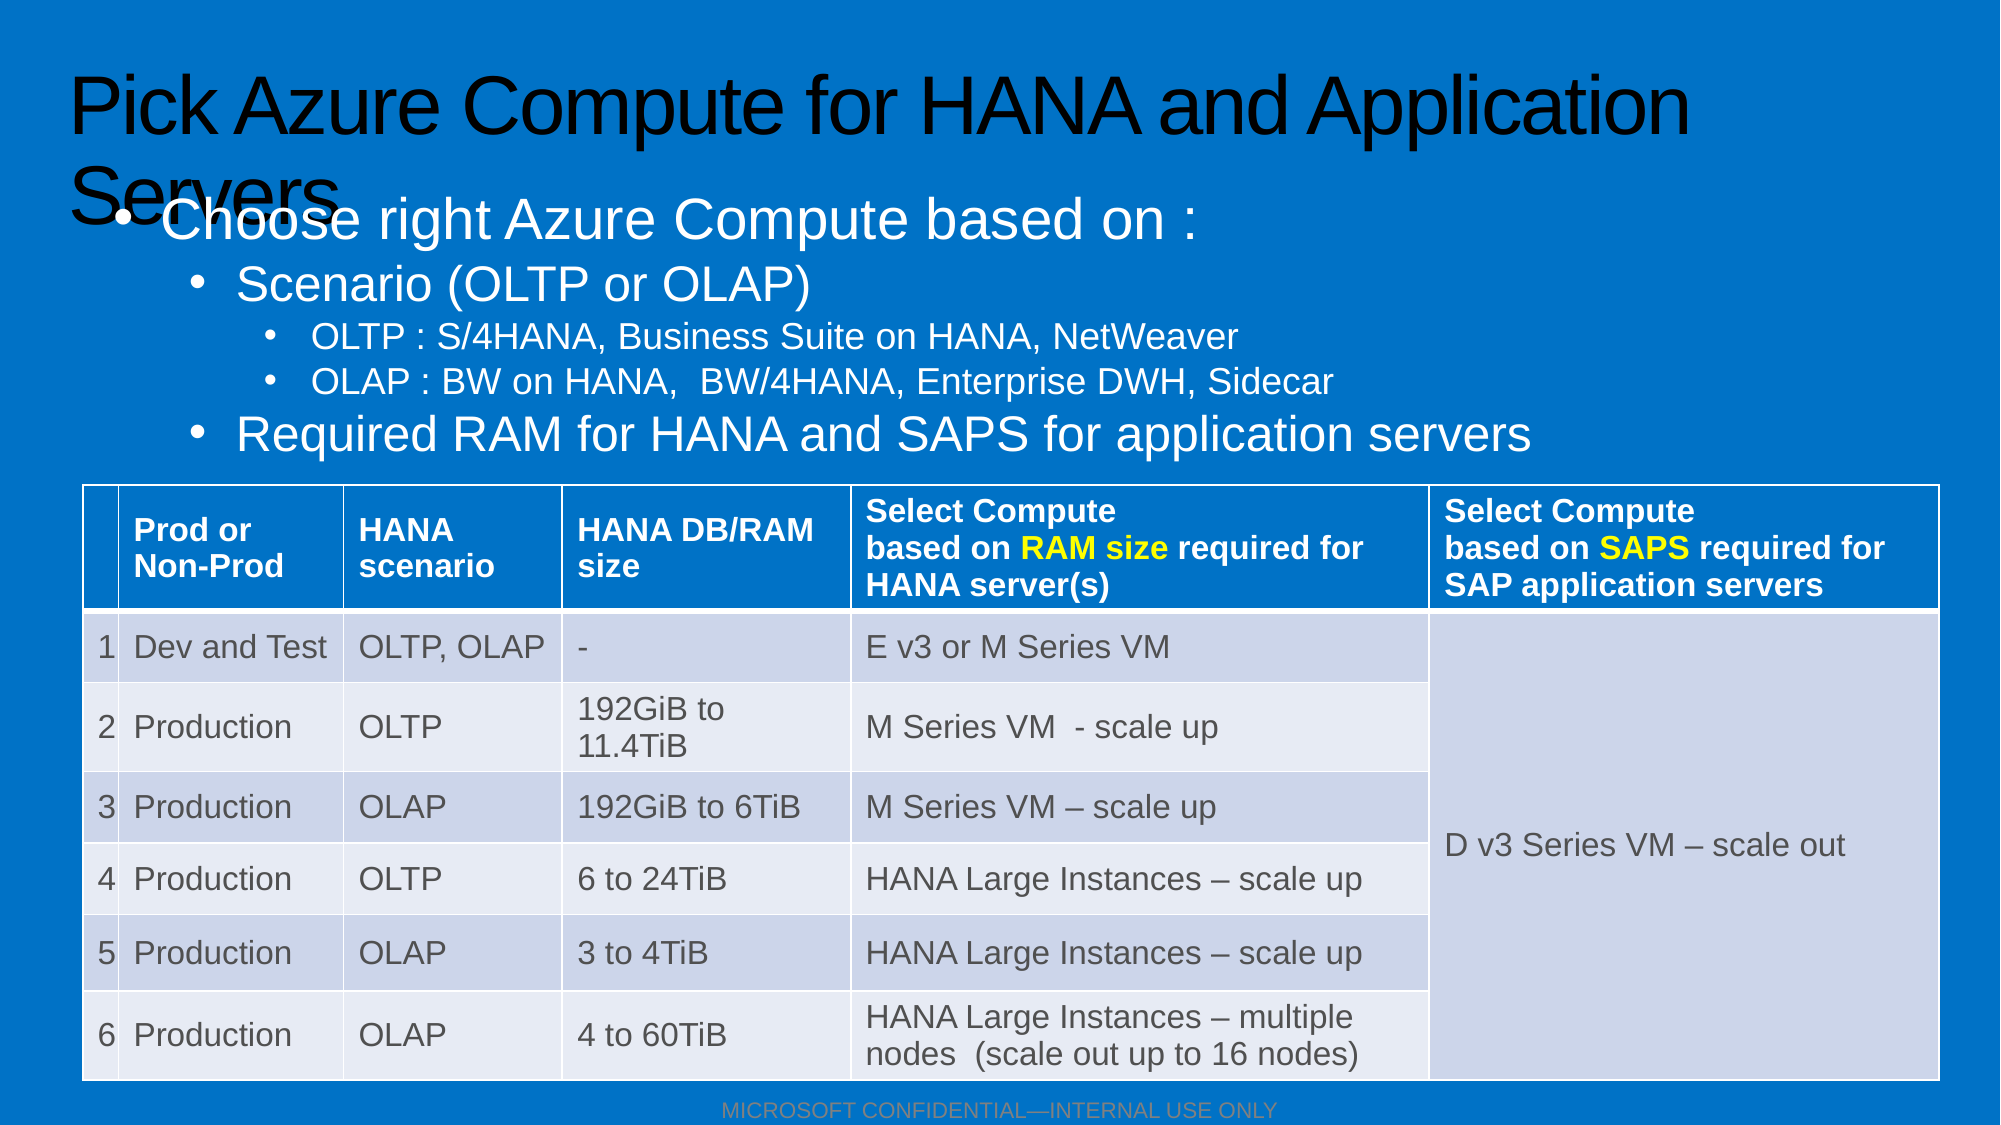

# Pick Azure Compute for HANA and Application Servers
Choose right Azure Compute based on :
Scenario (OLTP or OLAP)
OLTP : S/4HANA, Business Suite on HANA, NetWeaver
OLAP : BW on HANA,  BW/4HANA, Enterprise DWH, Sidecar
Required RAM for HANA and SAPS for application servers

|  | Prod or Non-Prod | HANA scenario | HANA DB/RAM size | Select Compute based on RAM size required for HANA server(s) | Select Compute based on SAPS required for SAP application servers |
| --- | --- | --- | --- | --- | --- |
| 1 | Dev and Test | OLTP, OLAP | - | E v3 or M Series VM | D v3 Series VM – scale out |
| 2 | Production | OLTP | 192GiB to 11.4TiB | M Series VM - scale up |  |
| 3 | Production | OLAP | 192GiB to 6TiB | M Series VM – scale up |  |
| 4 | Production | OLTP | 6 to 24TiB | HANA Large Instances – scale up |  |
| 5 | Production | OLAP | 3 to 4TiB | HANA Large Instances – scale up |  |
| 6 | Production | OLAP | 4 to 60TiB | HANA Large Instances – multiple nodes (scale out up to 16 nodes) |  |